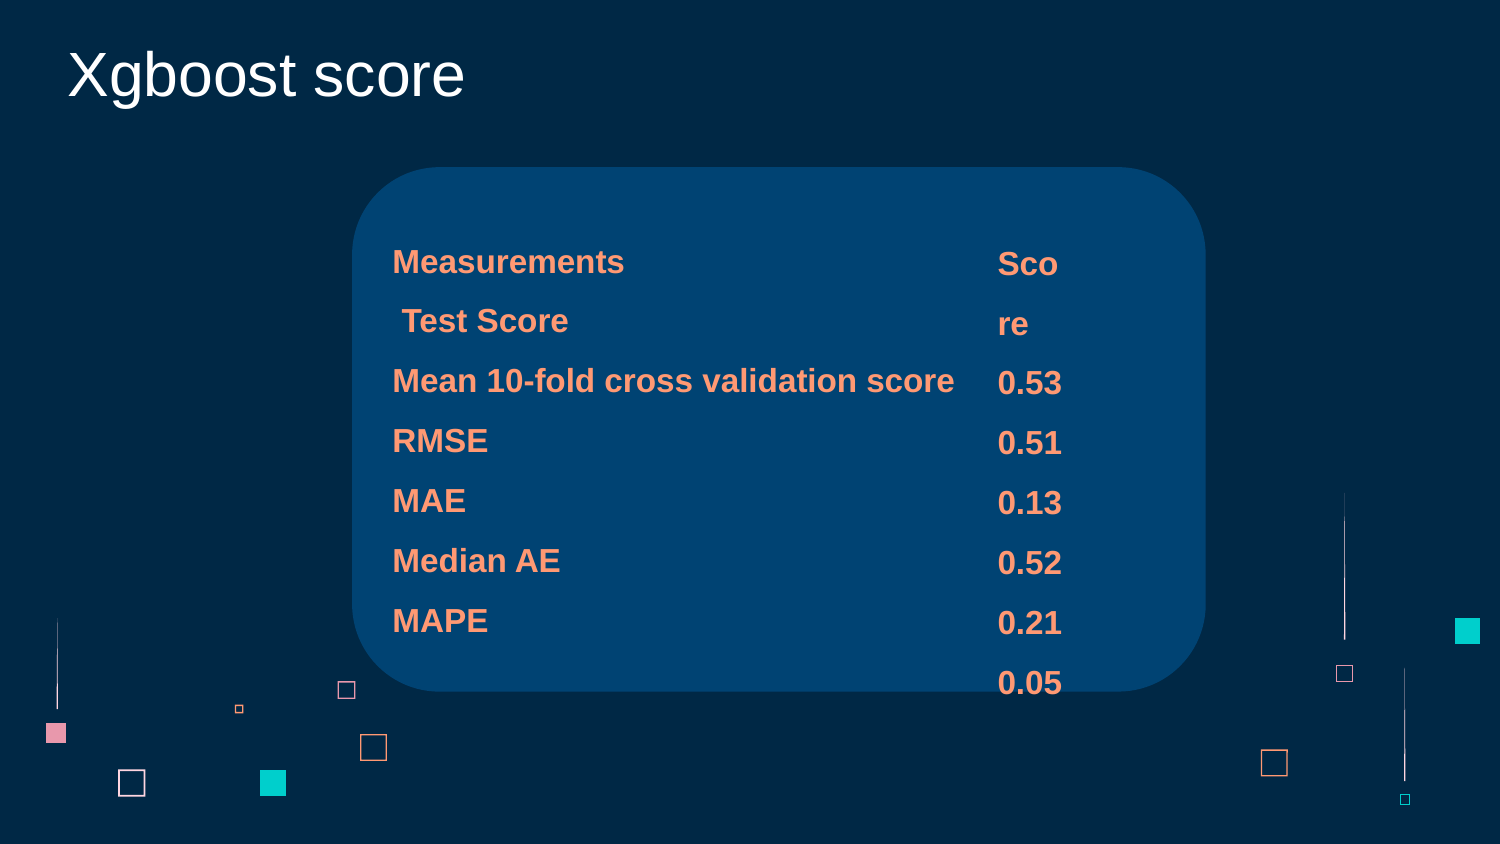

# Xgboost score
Measurements
 Test Score
Mean 10-fold cross validation score
RMSE
MAE
Median AE
MAPE
Score
0.53
0.51
0.13
0.52
0.21
0.05